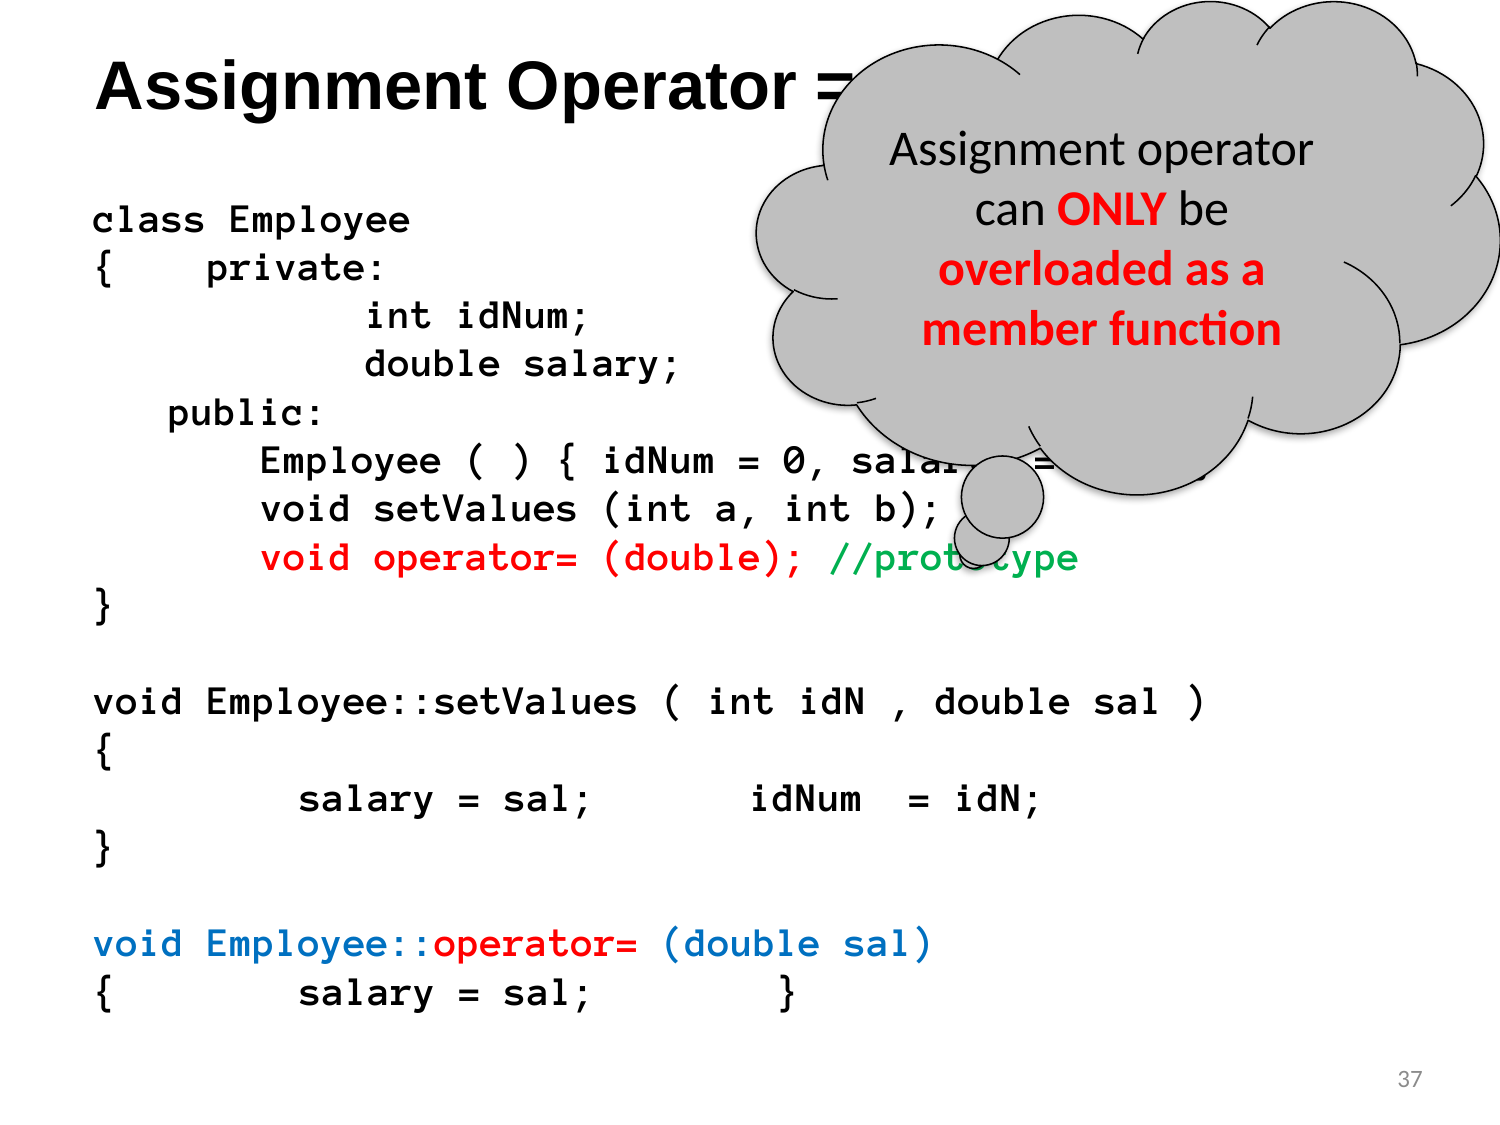

Assignment operator can ONLY be overloaded as a member function
# Assignment Operator =
class Employee
{    private:
		int idNum;
		double salary;
public:
	  Employee ( ) { idNum = 0, salary  = 0.0; }
	  void setValues (int a, int b);
	  void operator= (double); //prototype
}

void Employee::setValues ( int idN , double sal )
{
		salary = sal; 	idNum  = idN;
}

void Employee::operator= (double sal)
{ 		salary = sal;        }
37